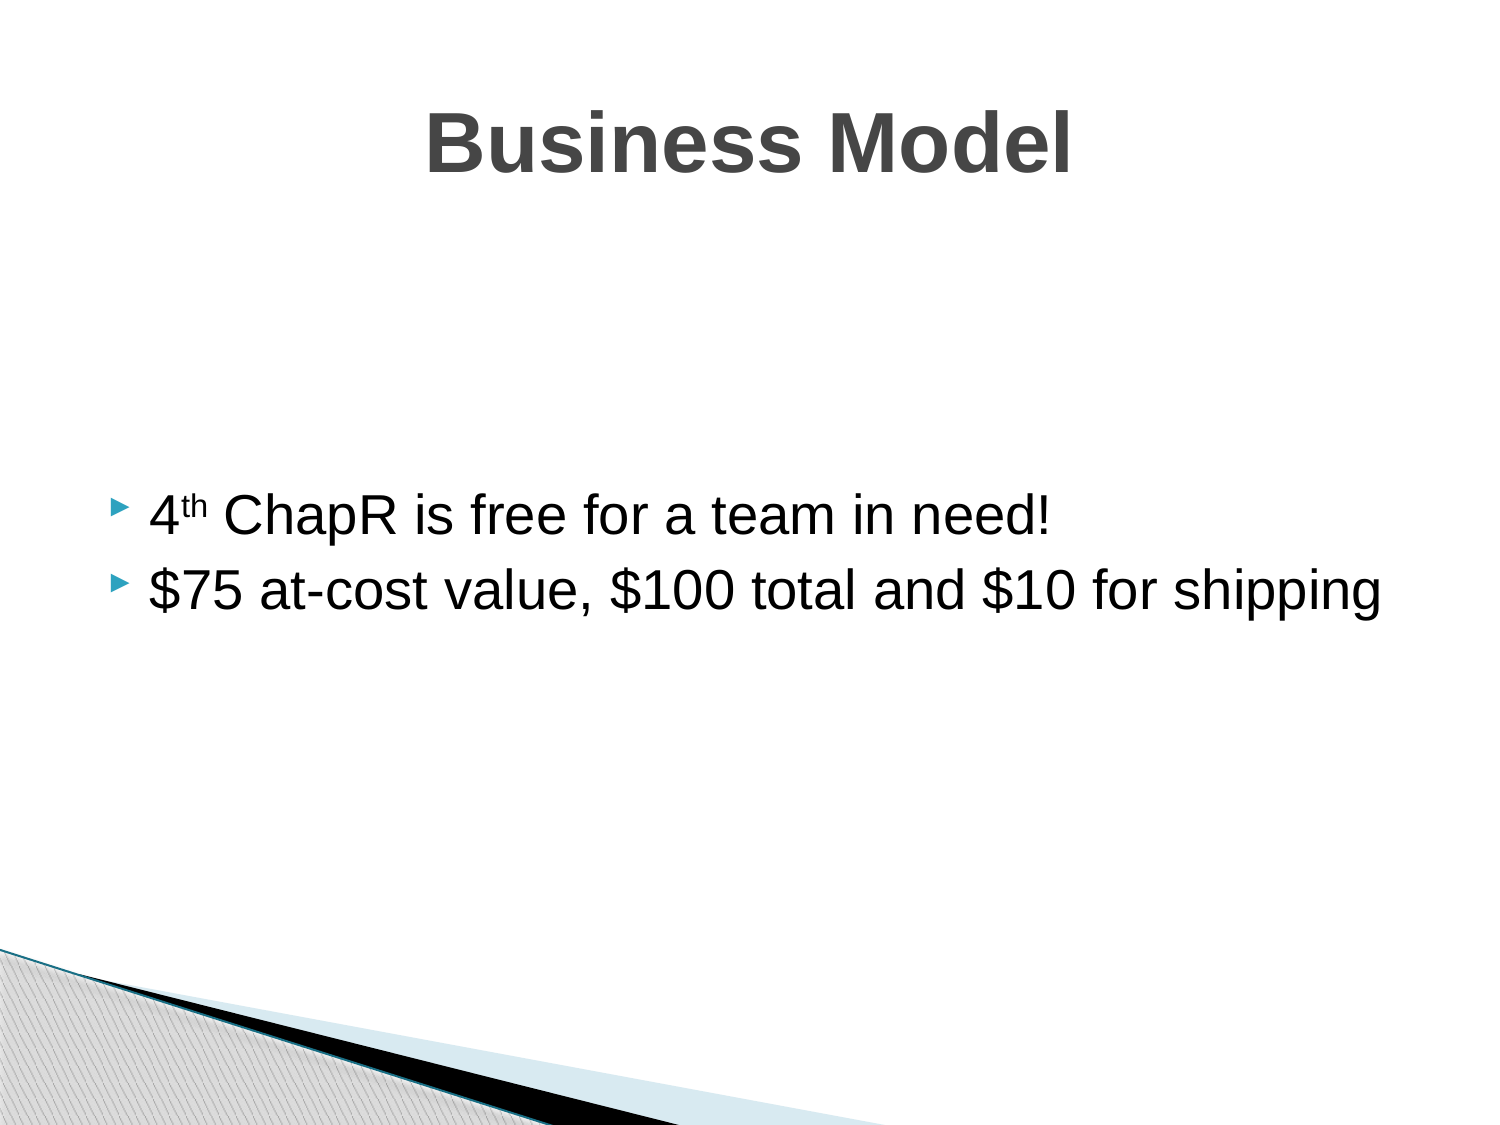

# Business Model

4th ChapR is free for a team in need!
$75 at-cost value, $100 total and $10 for shipping